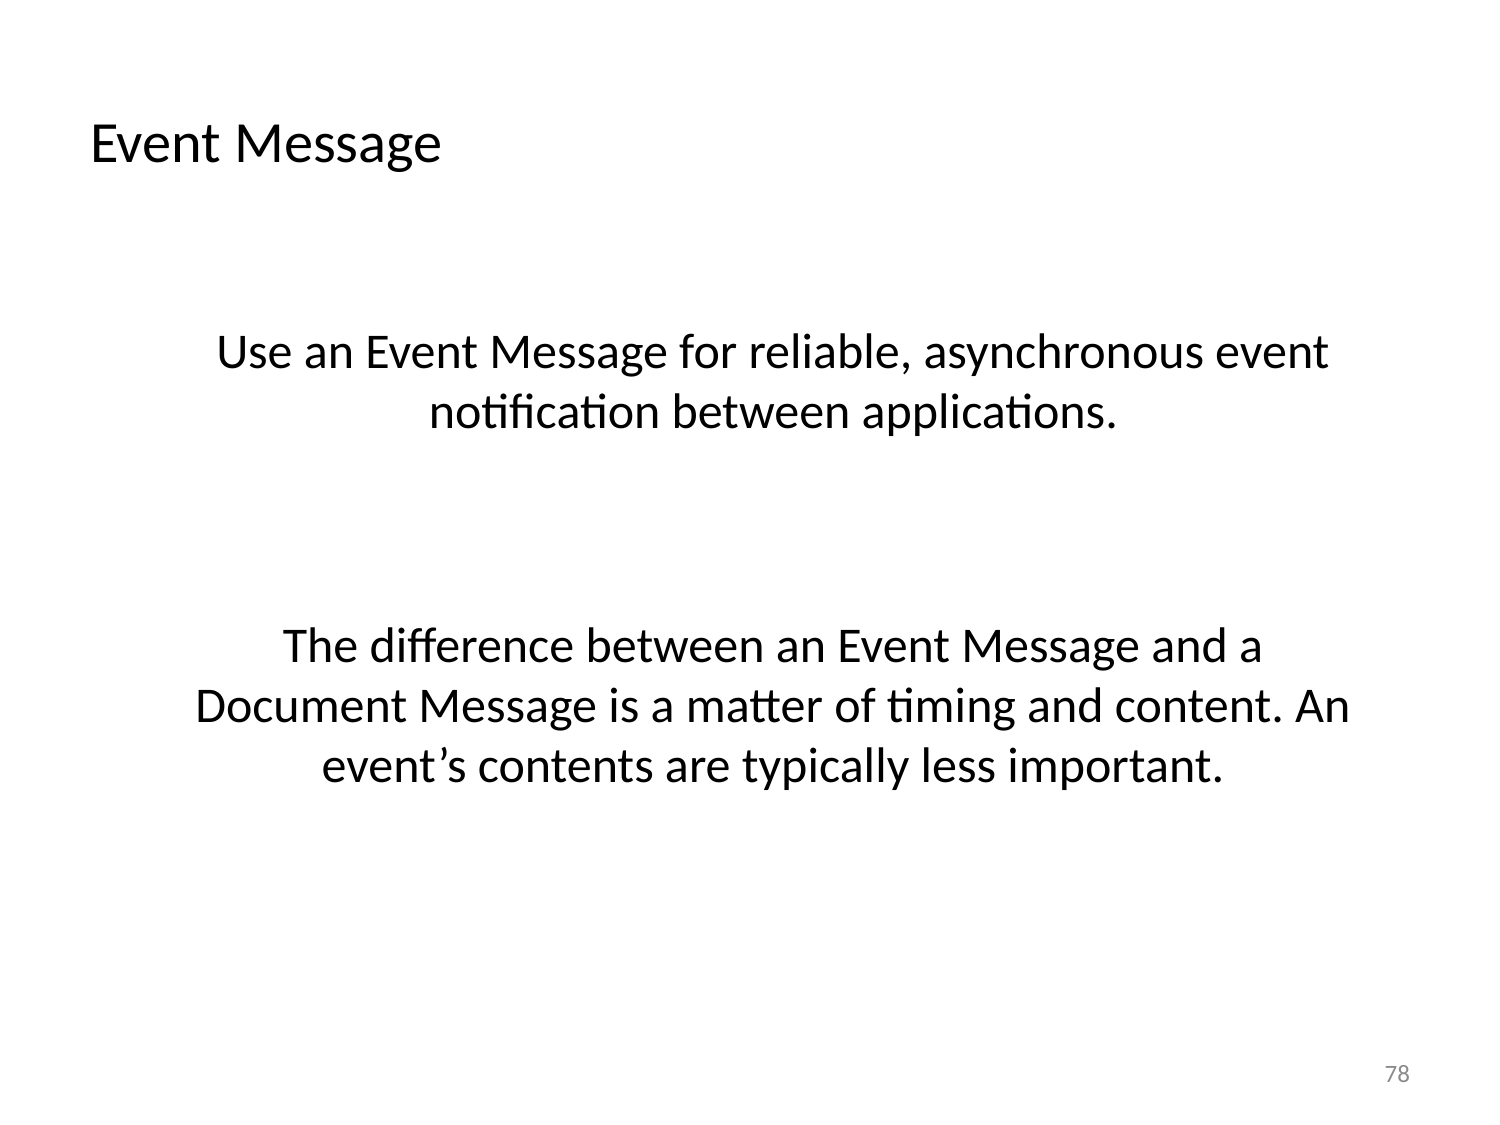

# Event Message
Use an Event Message for reliable, asynchronous event notification between applications.
The difference between an Event Message and a Document Message is a matter of timing and content. An event’s contents are typically less important.
78